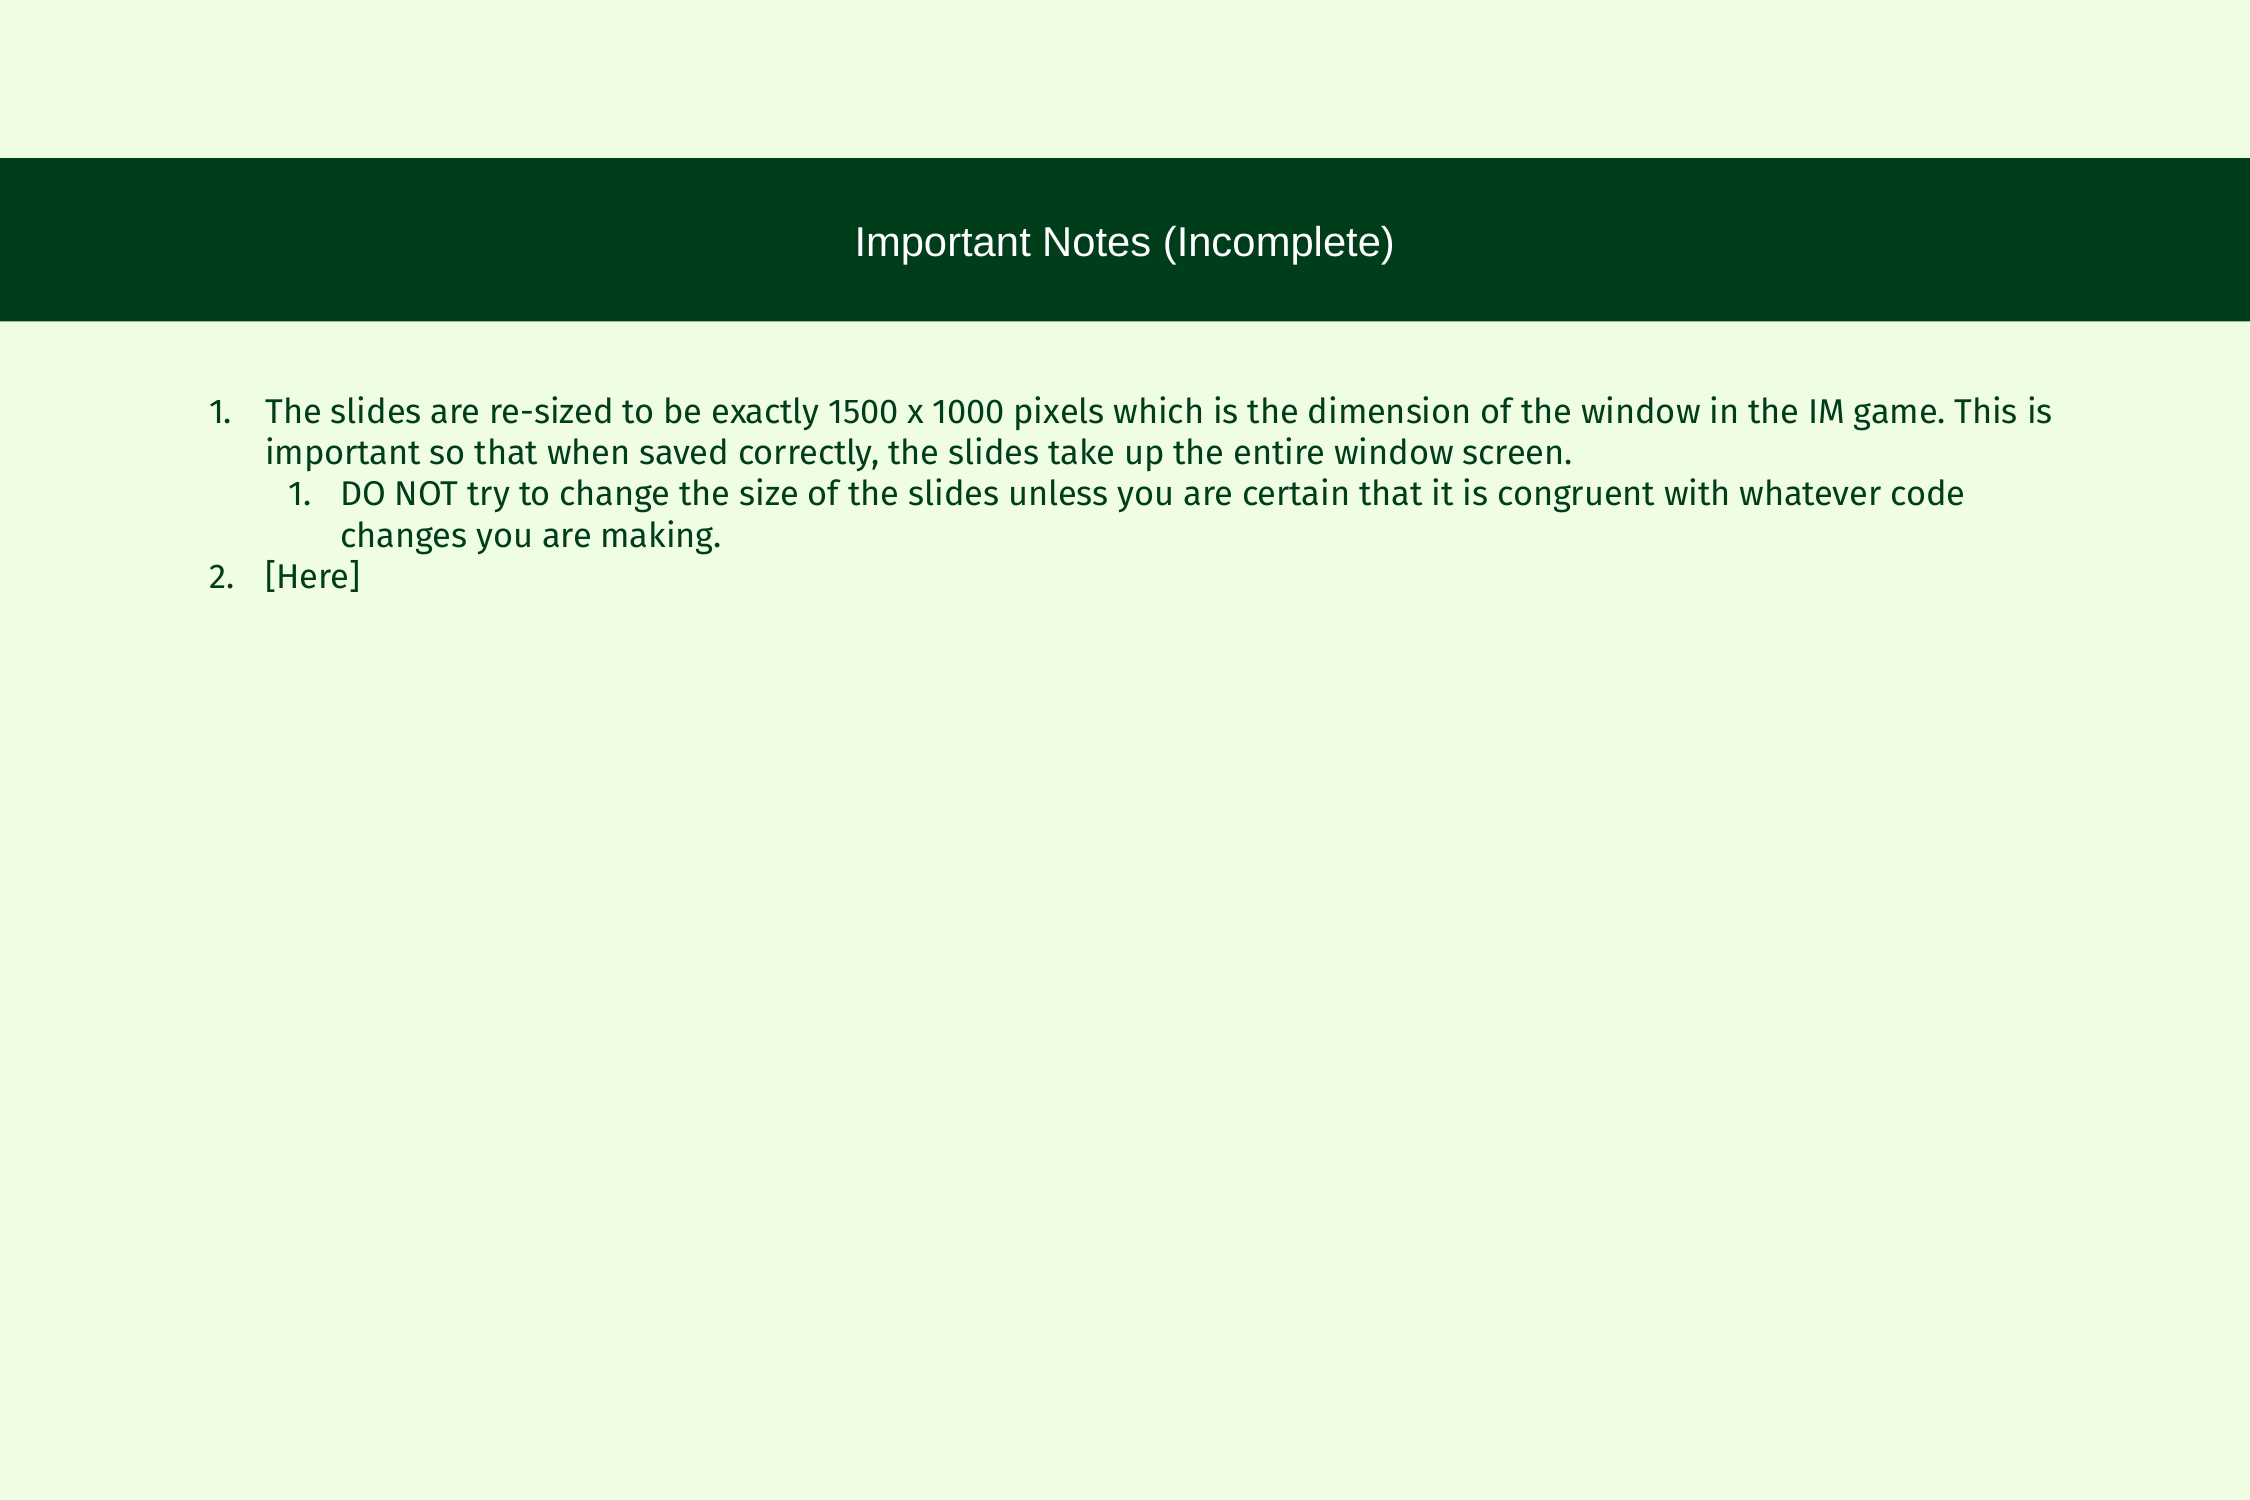

# Important Notes (Incomplete)
The slides are re-sized to be exactly 1500 x 1000 pixels which is the dimension of the window in the IM game. This is important so that when saved correctly, the slides take up the entire window screen.
DO NOT try to change the size of the slides unless you are certain that it is congruent with whatever code changes you are making.
[Here]